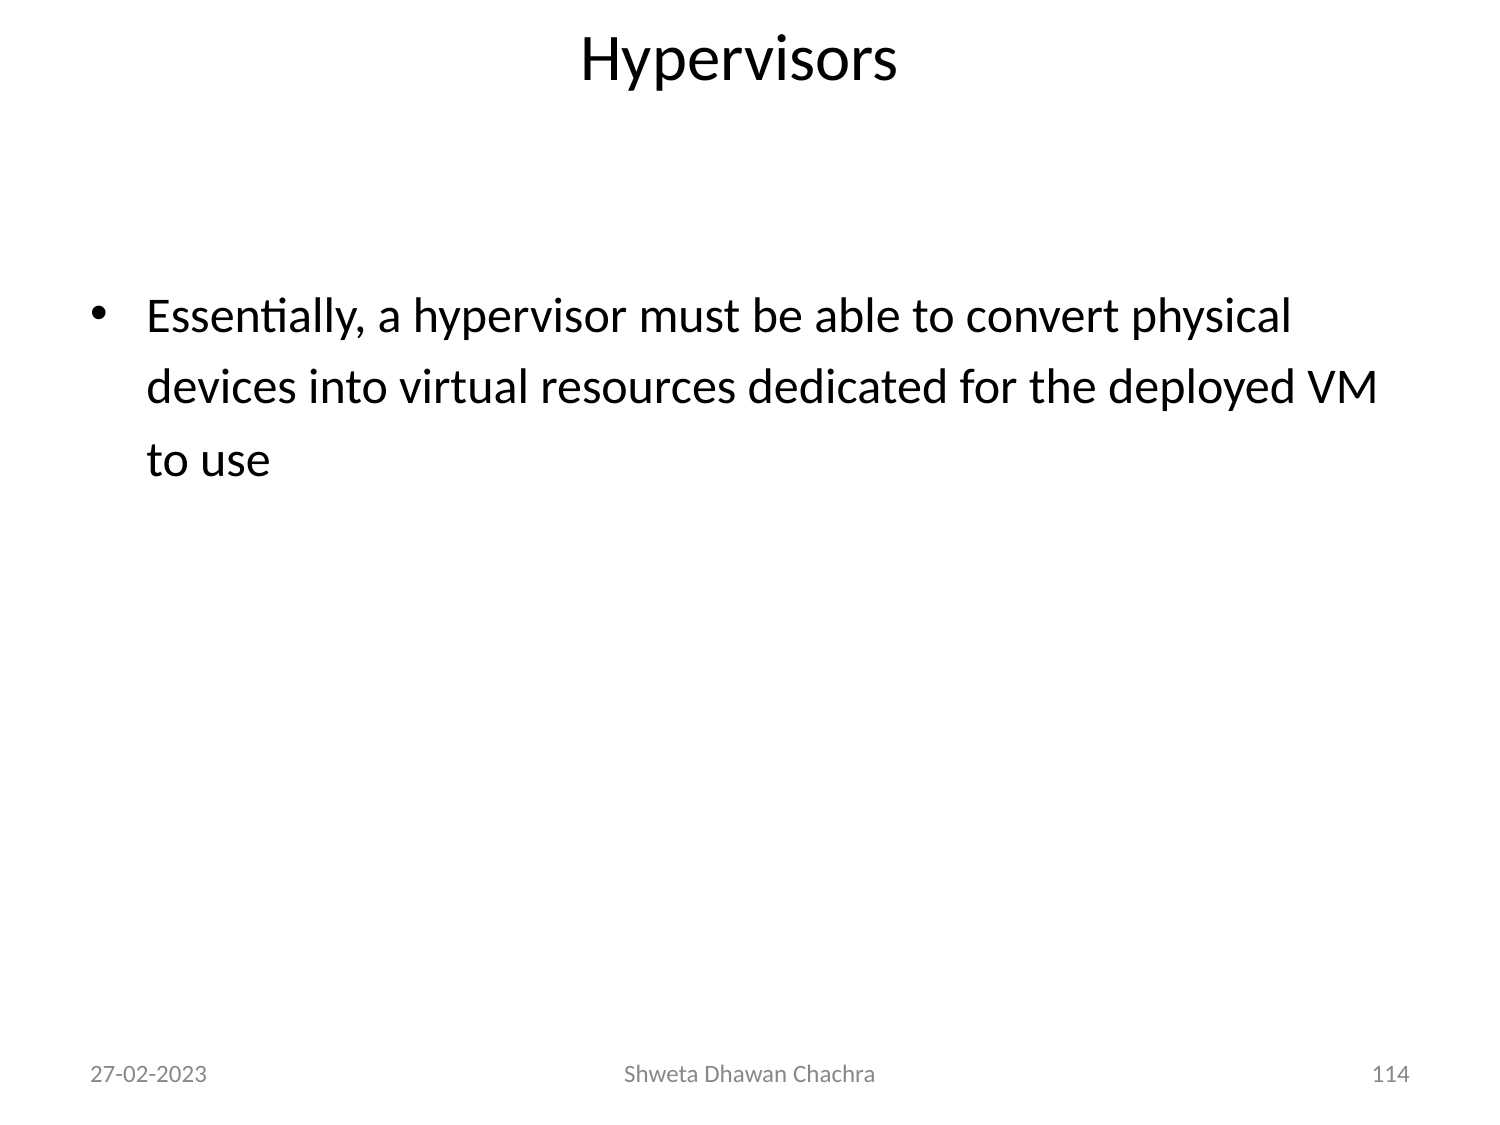

Hypervisors
Essentially, a hypervisor must be able to convert physical devices into virtual resources dedicated for the deployed VM to use
27-02-2023
Shweta Dhawan Chachra
114